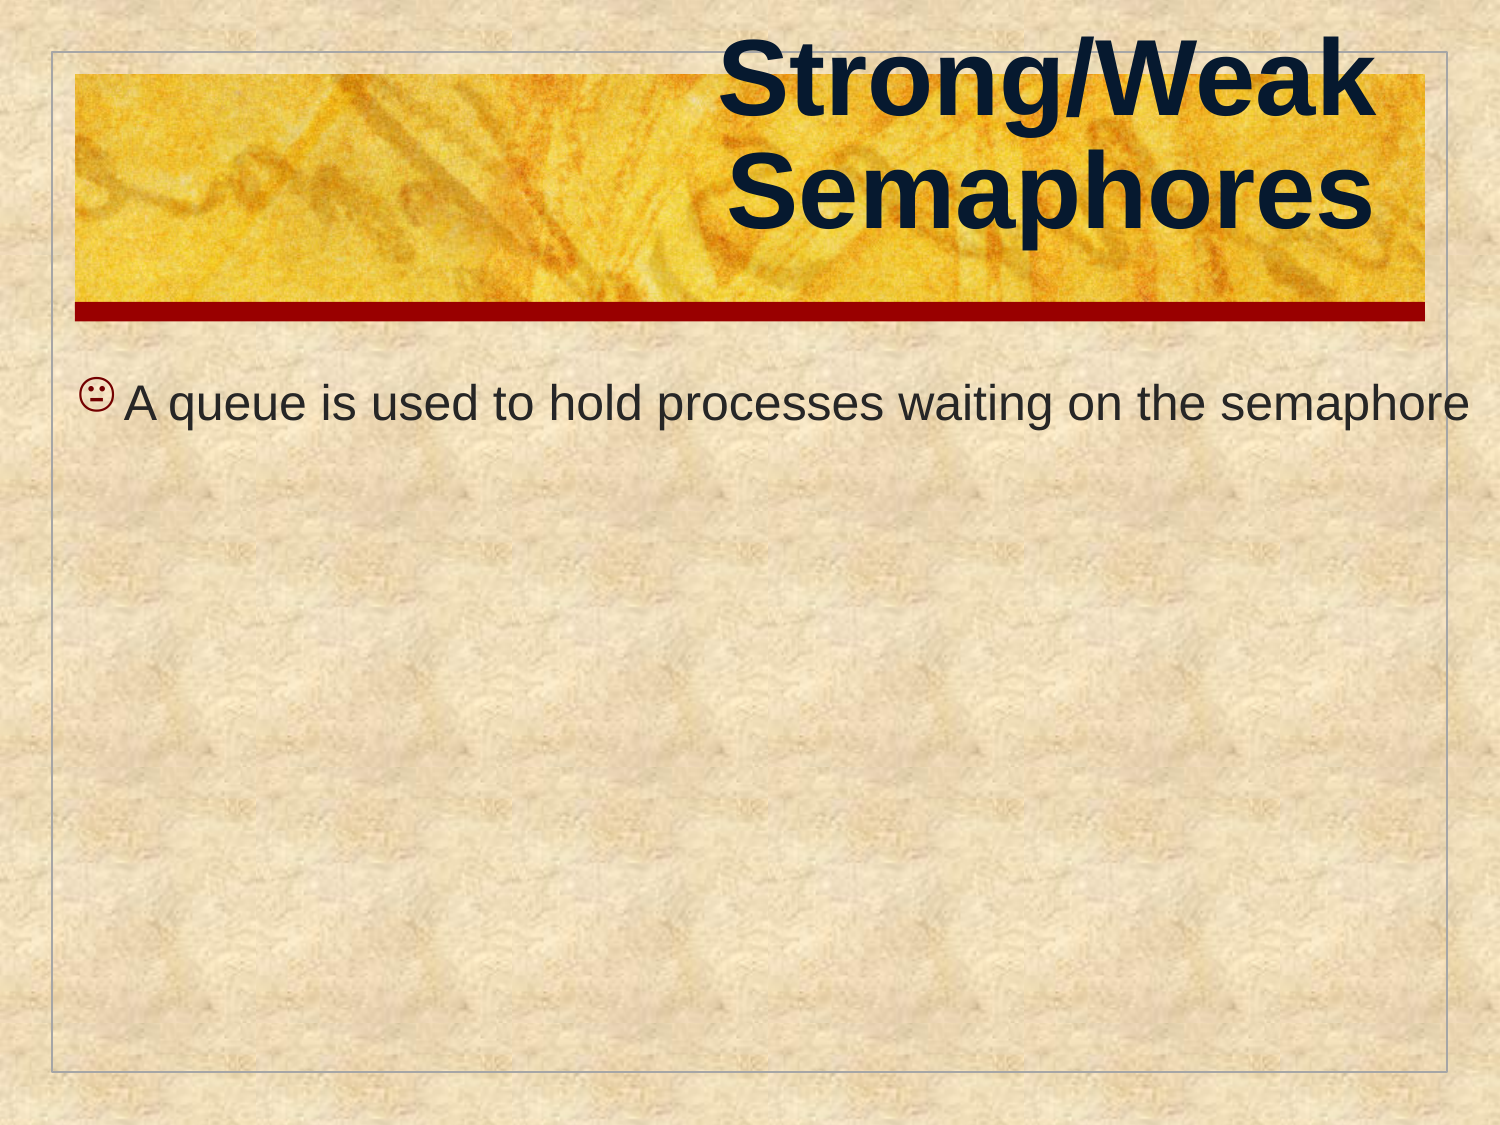

# Strong/Weak Semaphores
A queue is used to hold processes waiting on the semaphore